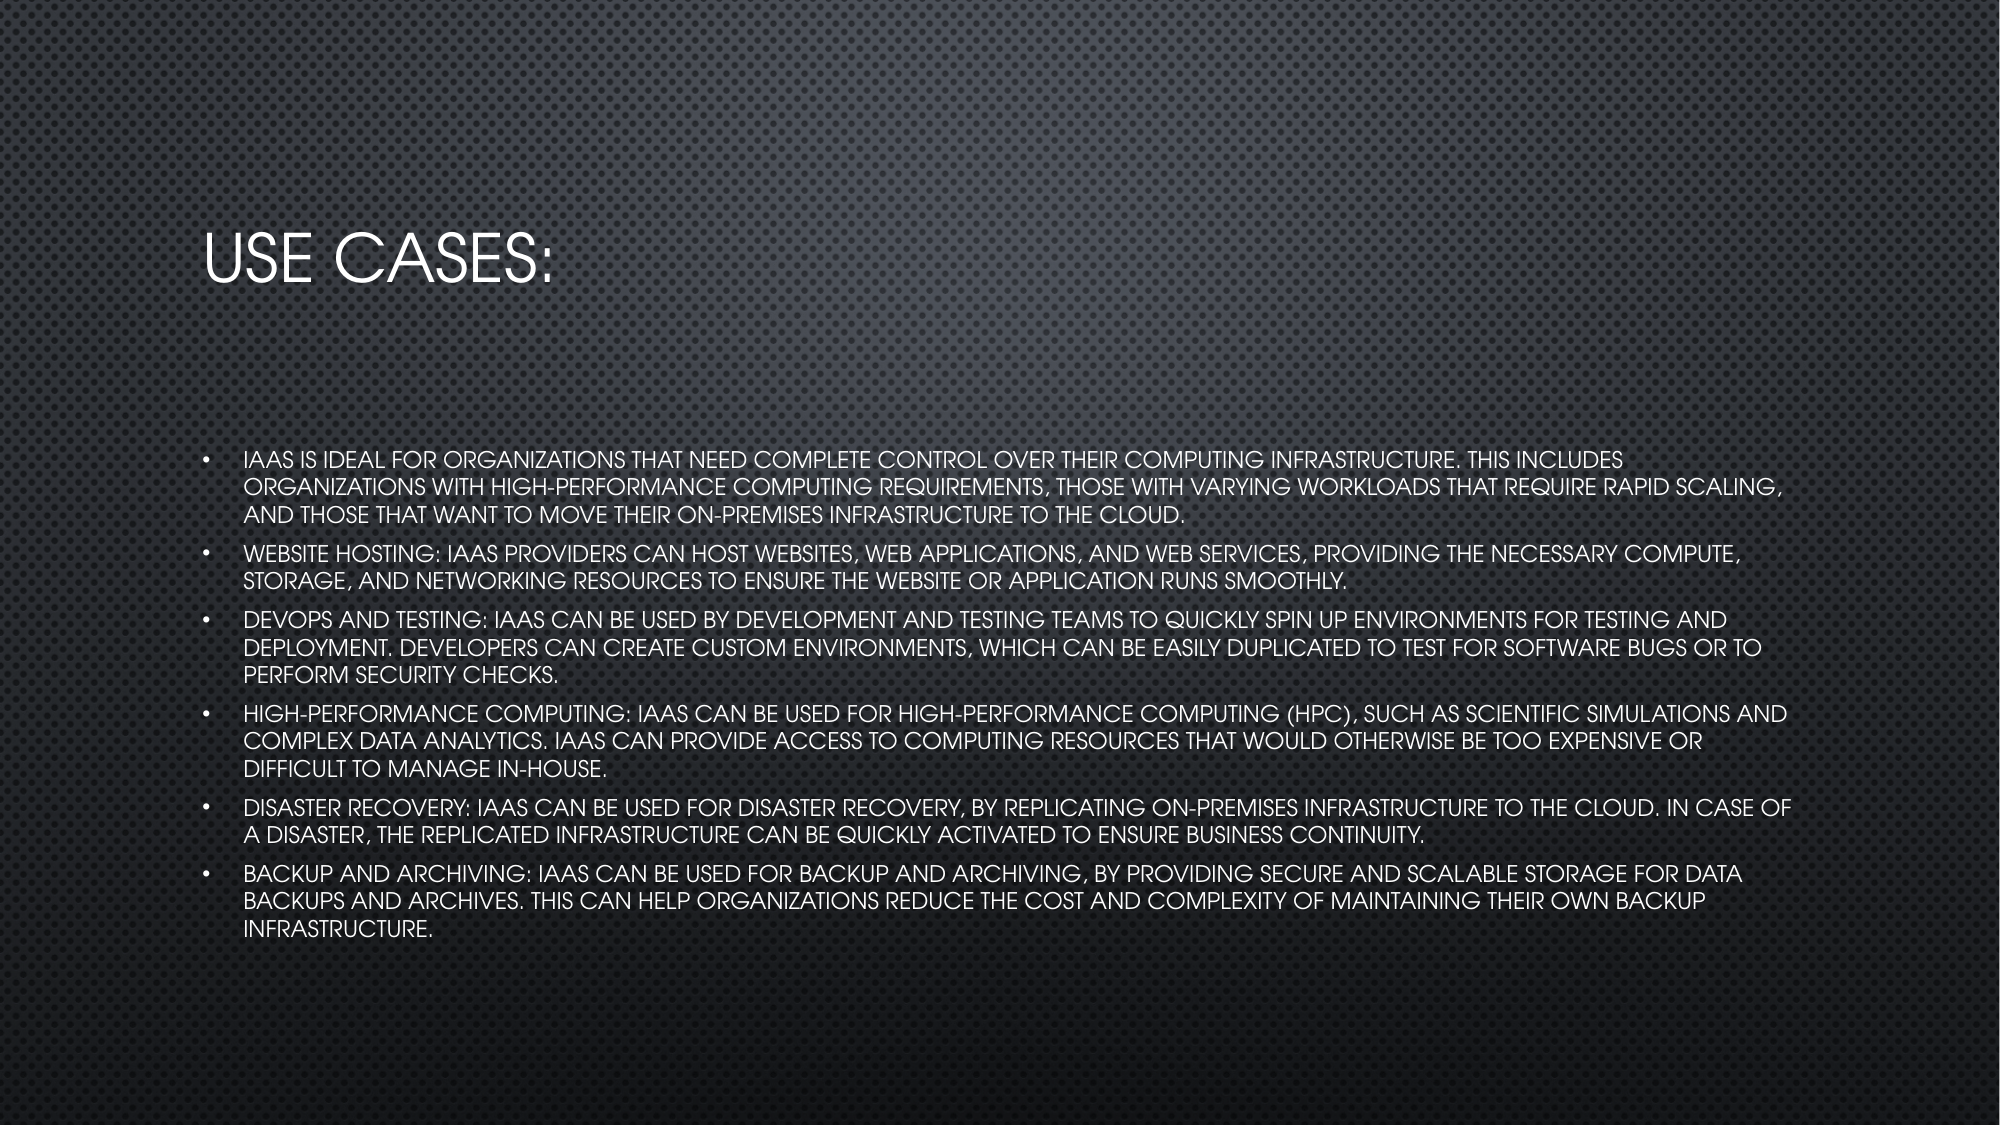

# Use cases:
IaaS is ideal for organizations that need complete control over their computing infrastructure. This includes organizations with high-performance computing requirements, those with varying workloads that require rapid scaling, and those that want to move their on-premises infrastructure to the cloud.
Website hosting: IaaS providers can host websites, web applications, and web services, providing the necessary compute, storage, and networking resources to ensure the website or application runs smoothly.
DevOps and testing: IaaS can be used by development and testing teams to quickly spin up environments for testing and deployment. Developers can create custom environments, which can be easily duplicated to test for software bugs or to perform security checks.
High-performance computing: IaaS can be used for high-performance computing (HPC), such as scientific simulations and complex data analytics. IaaS can provide access to computing resources that would otherwise be too expensive or difficult to manage in-house.
Disaster recovery: IaaS can be used for disaster recovery, by replicating on-premises infrastructure to the cloud. In case of a disaster, the replicated infrastructure can be quickly activated to ensure business continuity.
Backup and archiving: IaaS can be used for backup and archiving, by providing secure and scalable storage for data backups and archives. This can help organizations reduce the cost and complexity of maintaining their own backup infrastructure.